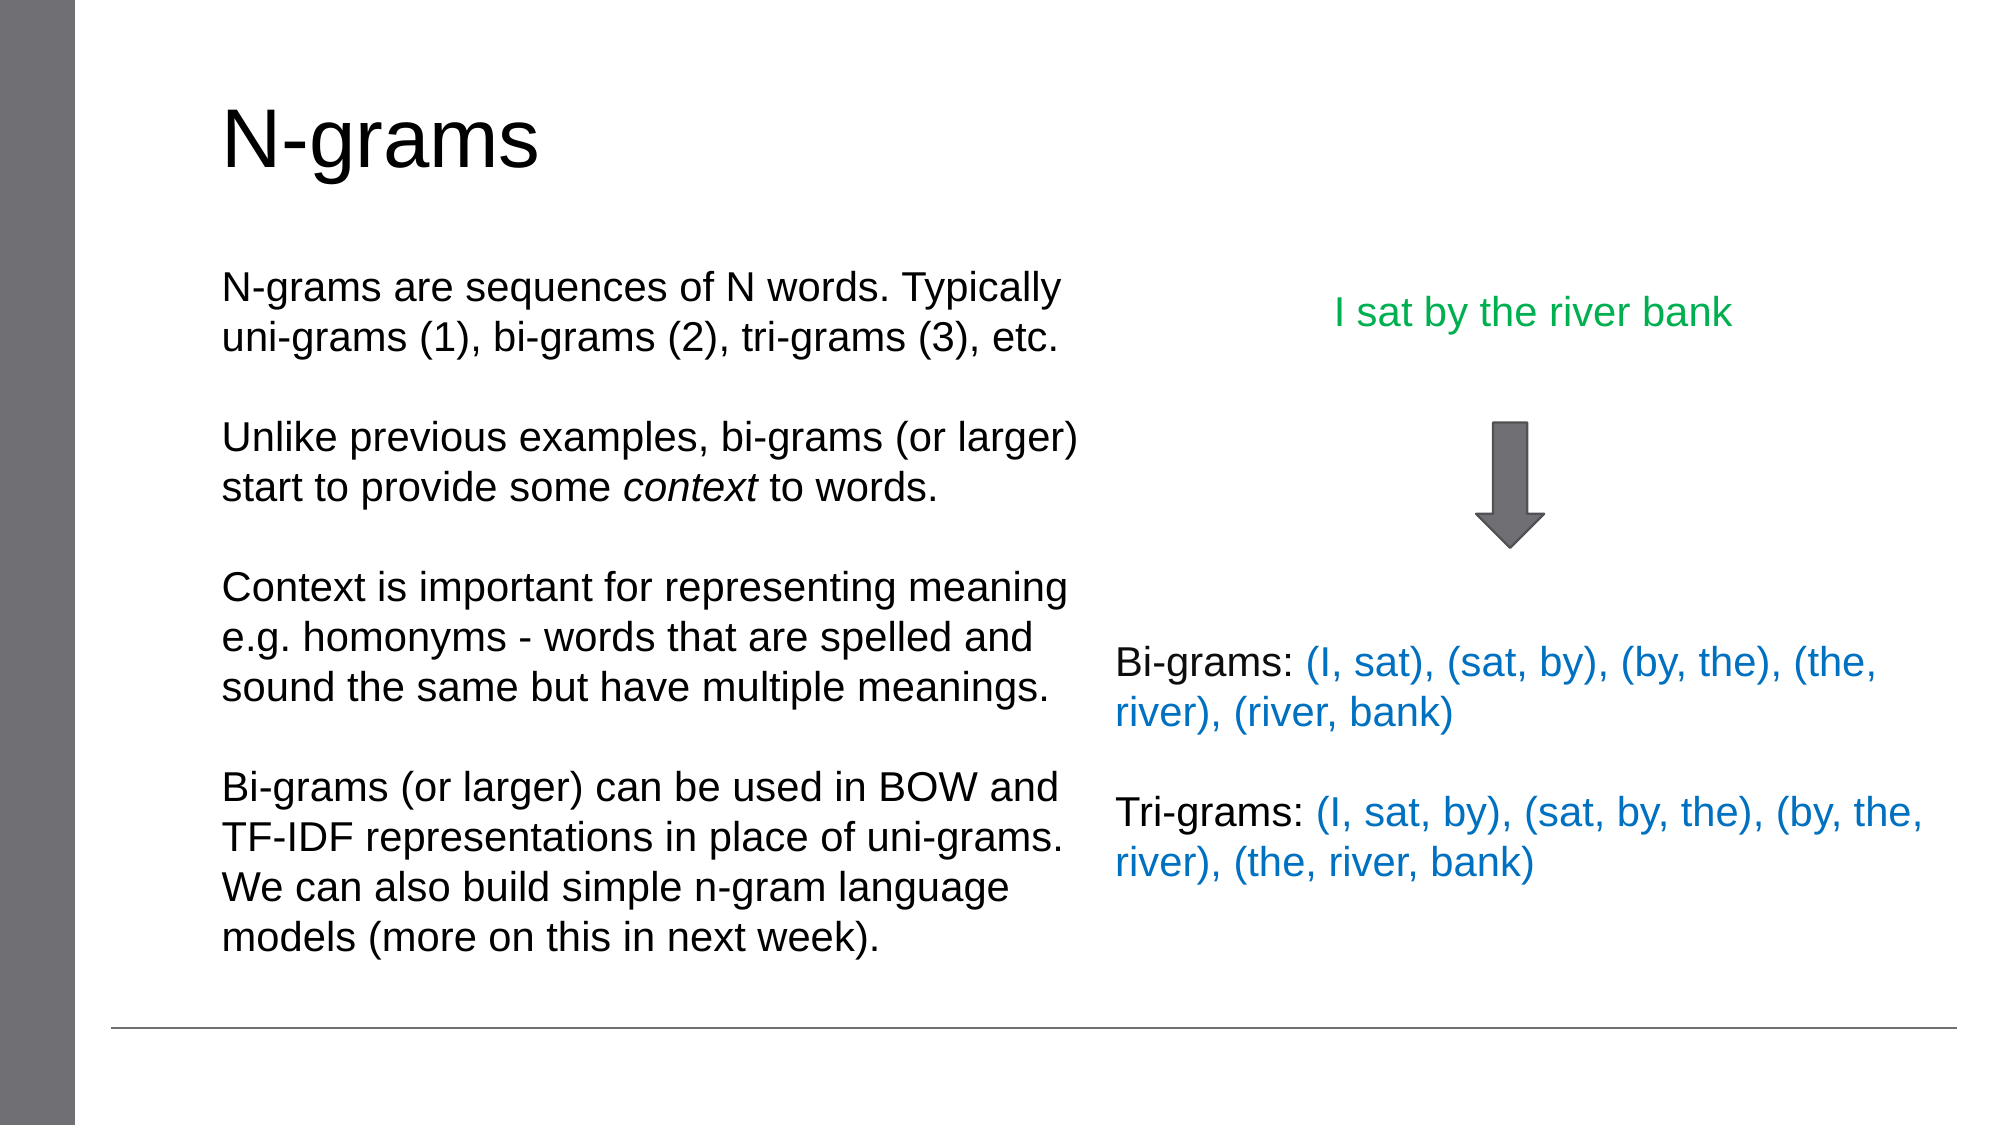

N-grams
N-grams are sequences of N words. Typically uni-grams (1), bi-grams (2), tri-grams (3), etc.

Unlike previous examples, bi-grams (or larger) start to provide some context to words.

Context is important for representing meaning e.g. homonyms - words that are spelled and sound the same but have multiple meanings.

Bi-grams (or larger) can be used in BOW and TF-IDF representations in place of uni-grams. We can also build simple n-gram language models (more on this in next week).
I sat by the river bank

Bi-grams: (I, sat), (sat, by), (by, the), (the, river), (river, bank)

Tri-grams: (I, sat, by), (sat, by, the), (by, the, river), (the, river, bank)